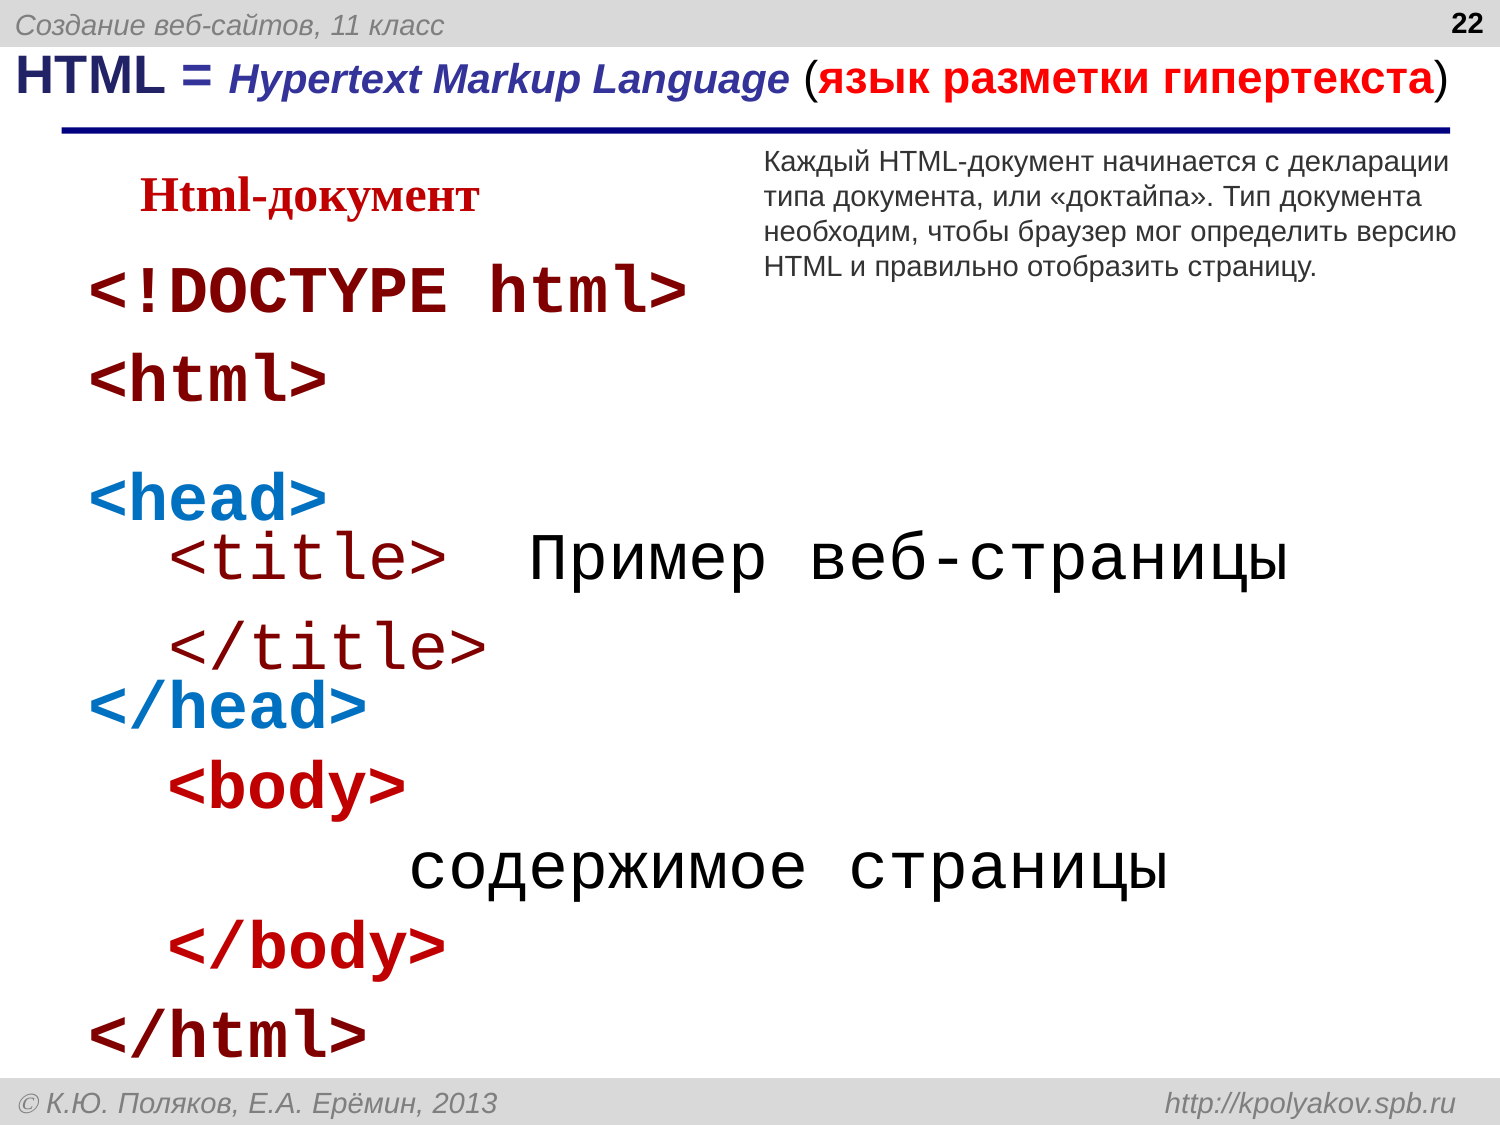

22
HTML = Hypertext Markup Language (язык разметки гипертекста)
Html-документ
Каждый HTML-документ начинается с декларации типа документа, или «доктайпа». Тип документа необходим, чтобы браузер мог определить версию HTML и правильно отобразить страницу.

<!DOCTYPE html>

<html>

<head>

  <title>  Пример веб-страницы

  </title>

</head>
  <body>
        содержимое страницы
  </body>

</html>